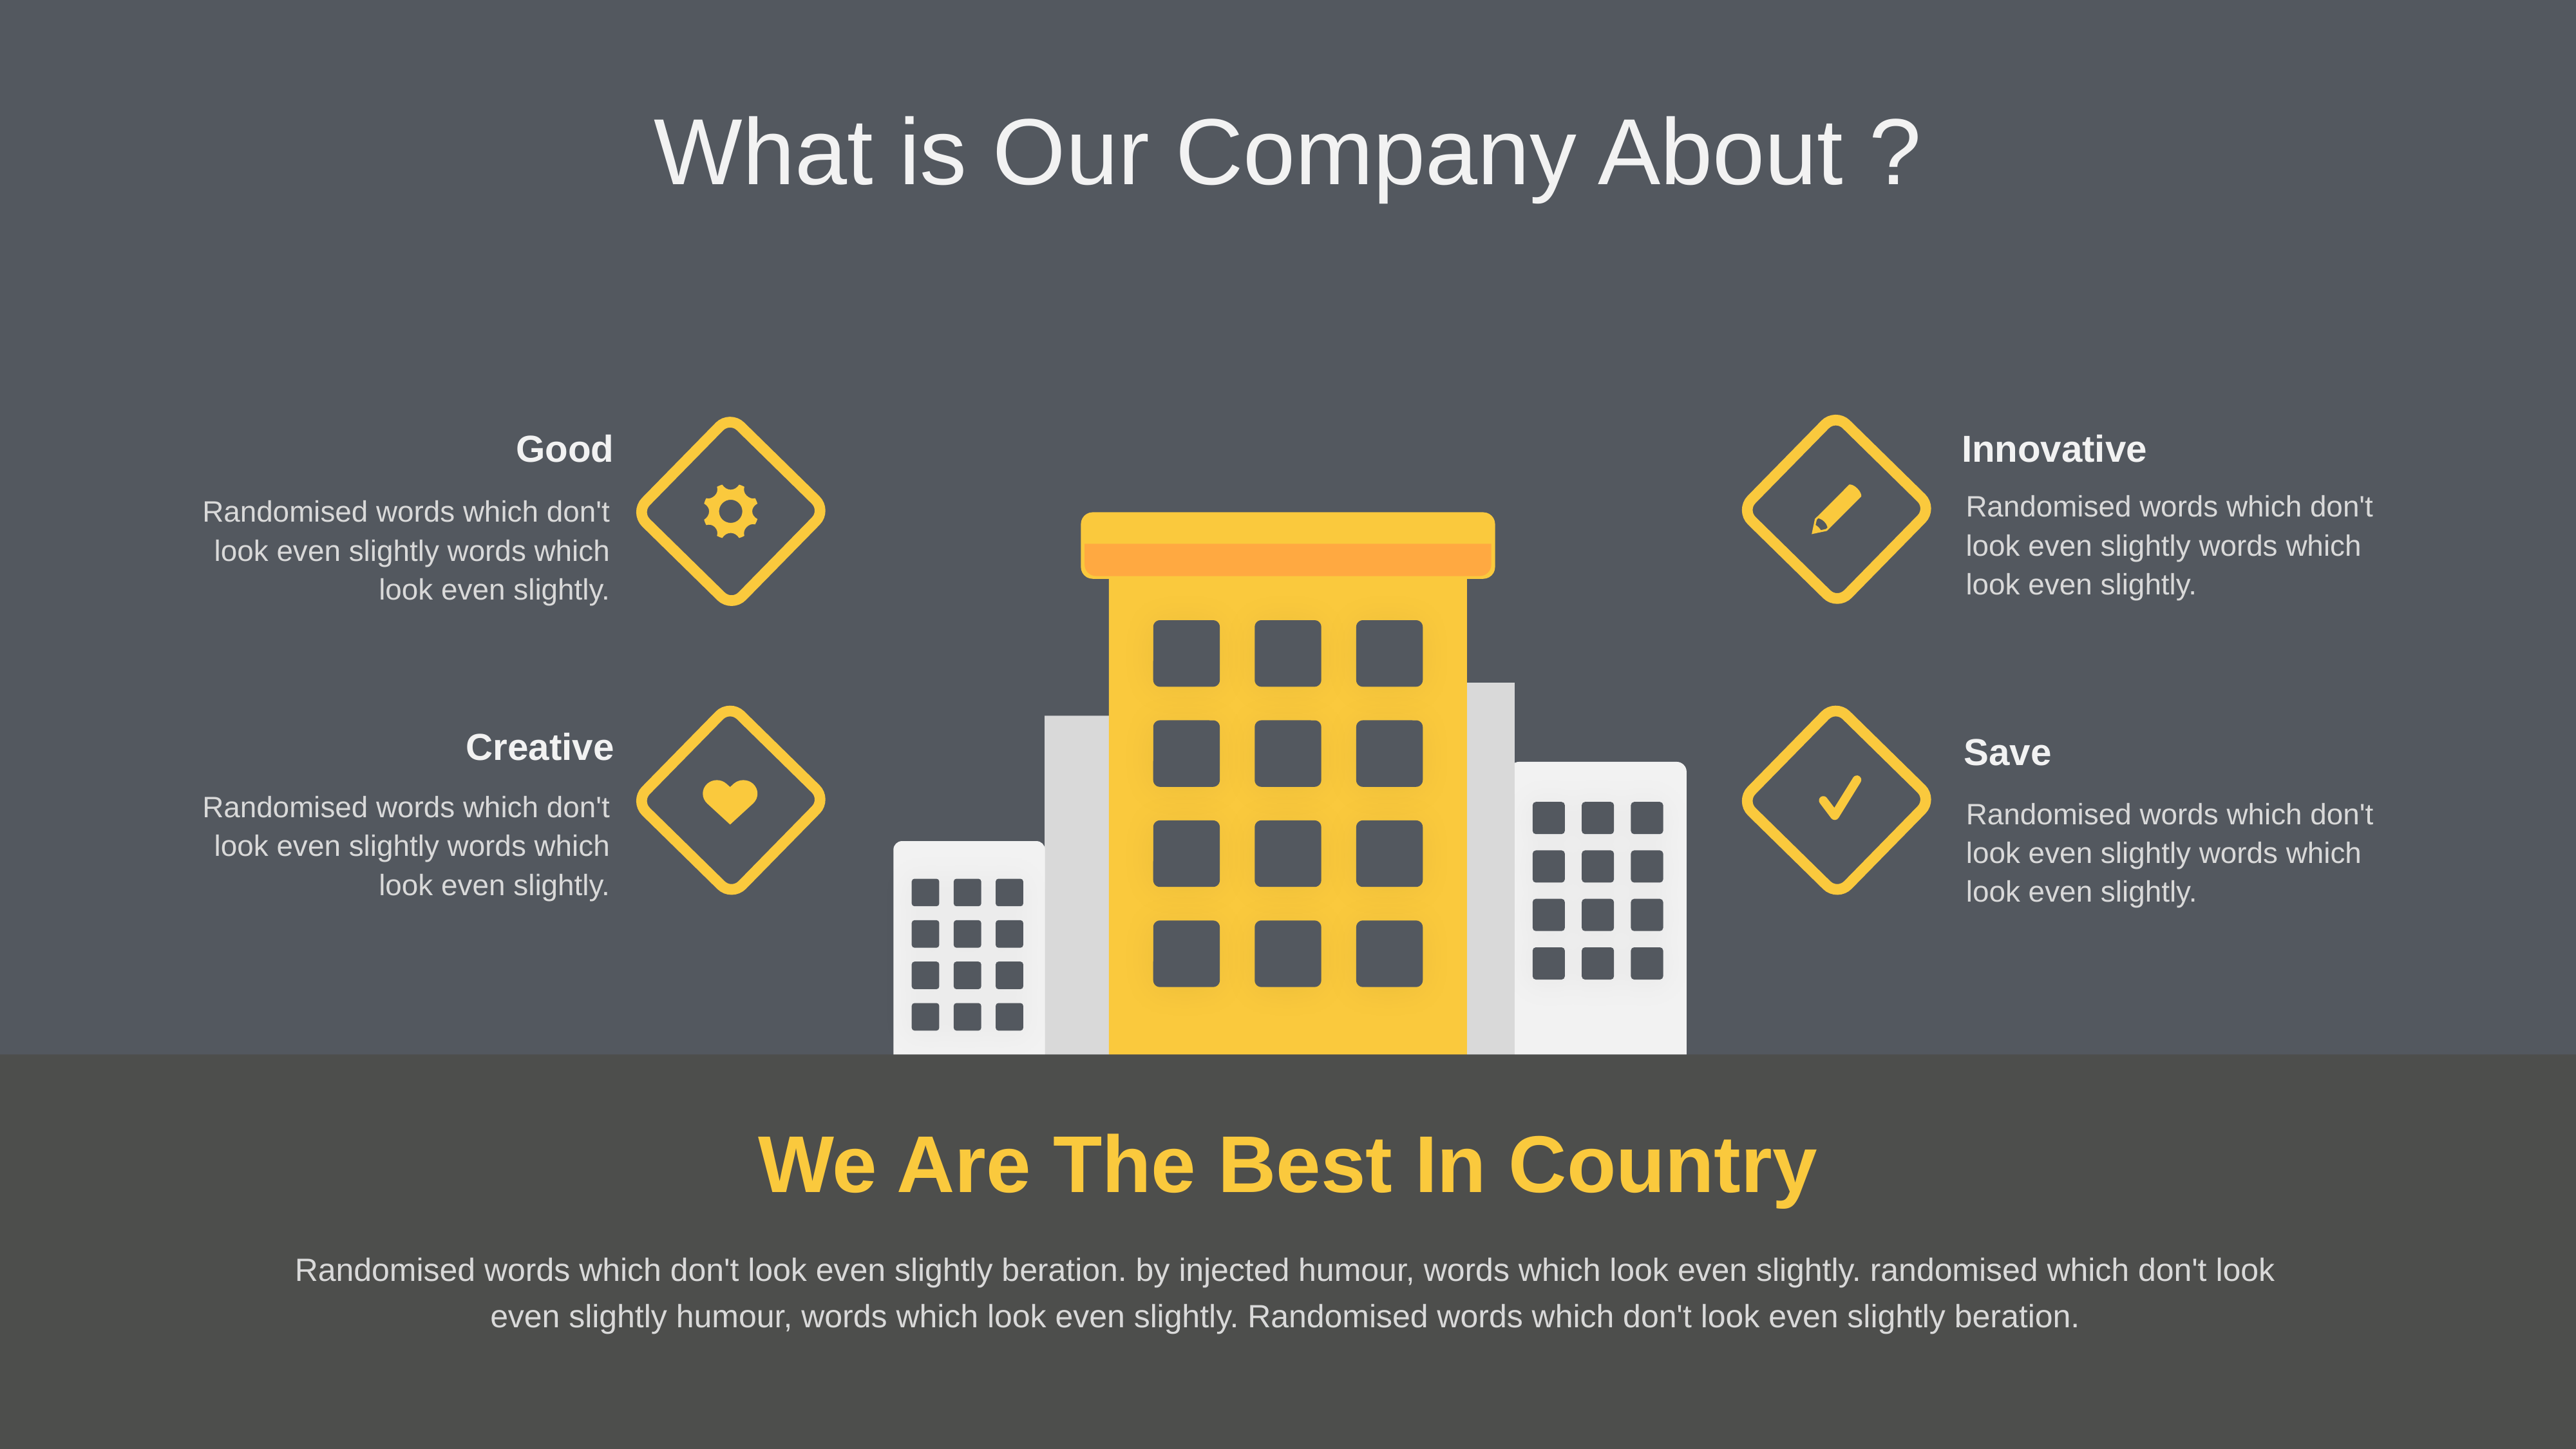

What is Our Company About ?

Good
Innovative
Randomised words which don't look even slightly words which look even slightly.

Randomised words which don't look even slightly words which look even slightly.

Creative
Save

Randomised words which don't look even slightly words which look even slightly.
Randomised words which don't look even slightly words which look even slightly.

We Are The Best In Country
Randomised words which don't look even slightly beration. by injected humour, words which look even slightly. randomised which don't look even slightly humour, words which look even slightly. Randomised words which don't look even slightly beration.